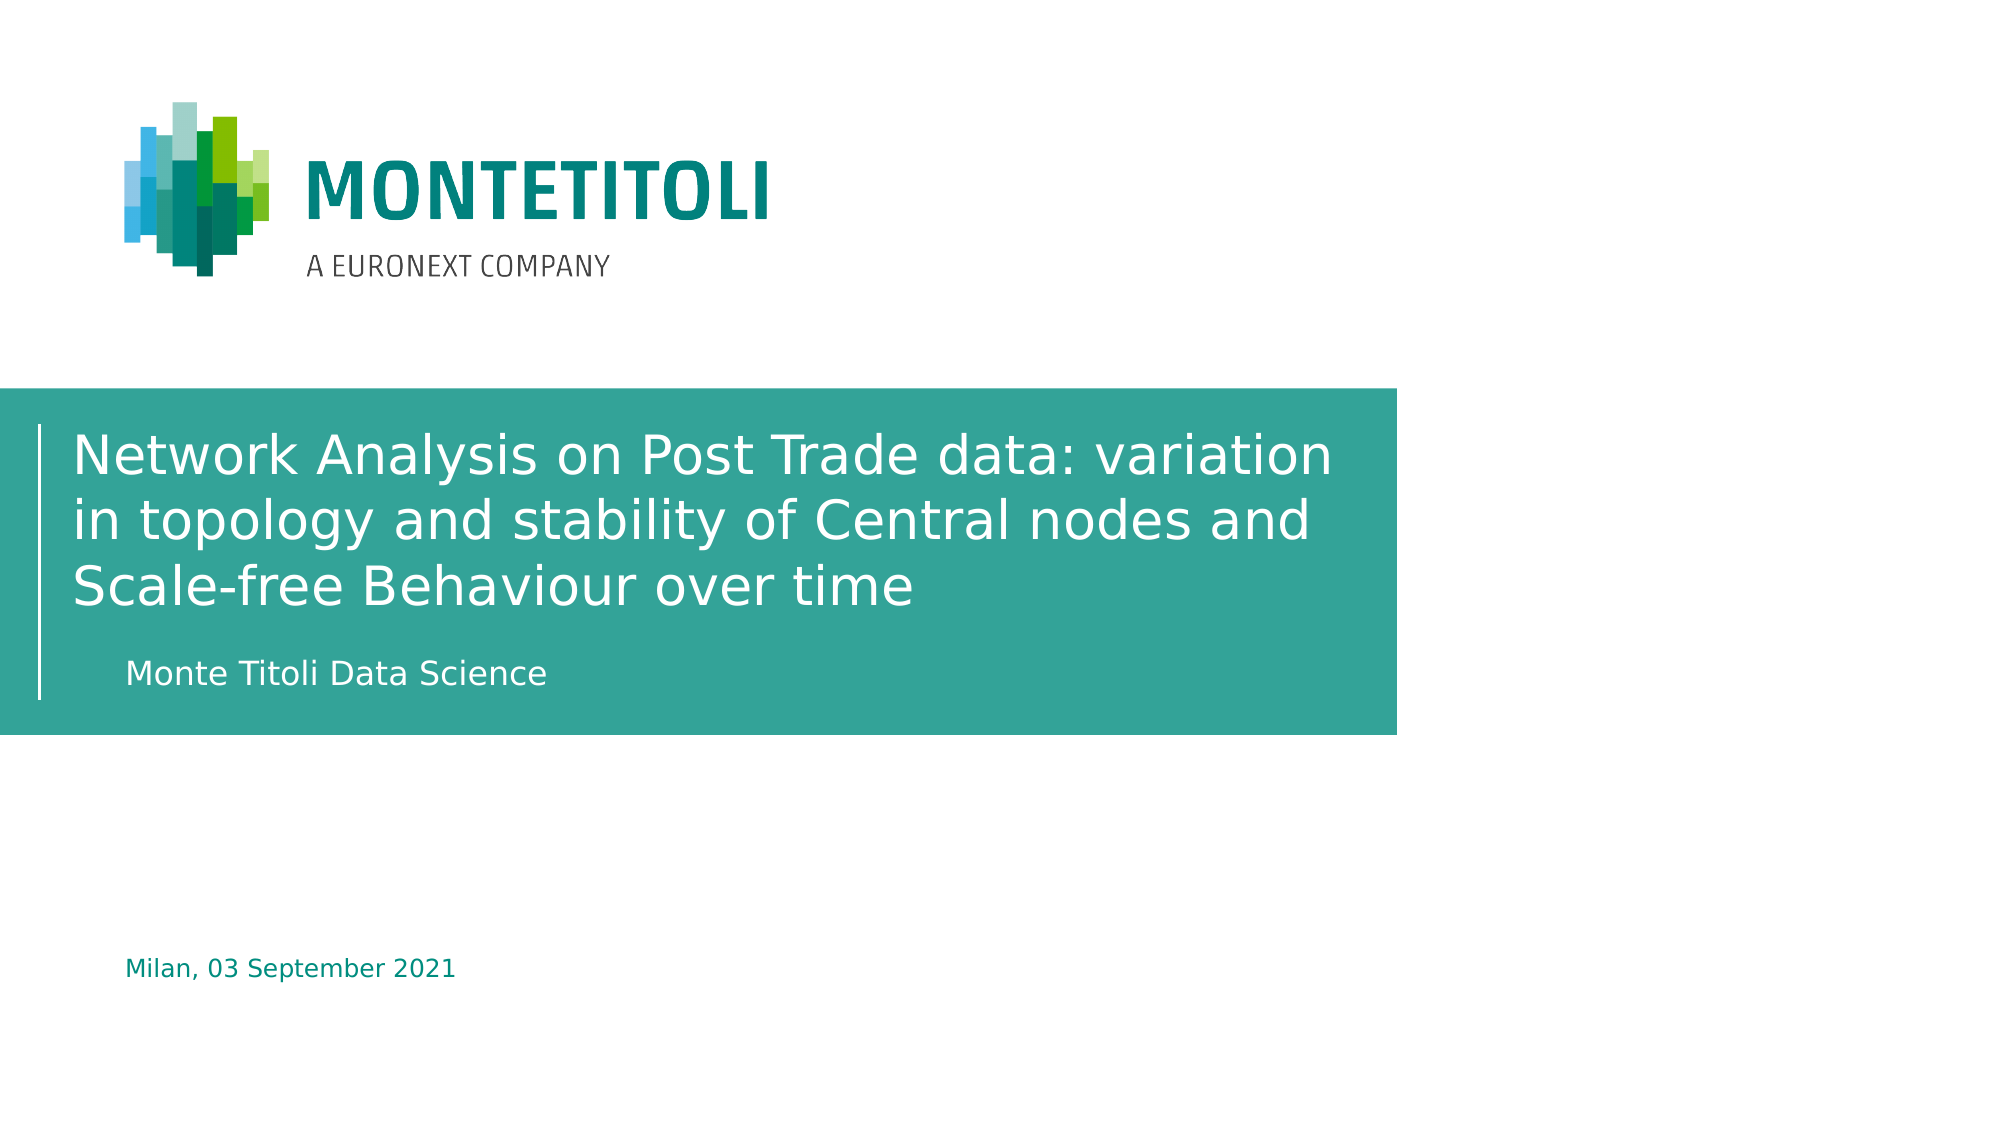

# Network Analysis on Post Trade data: variation in topology and stability of Central nodes and Scale-free Behaviour over time
Monte Titoli Data Science
Milan, 03 September 2021